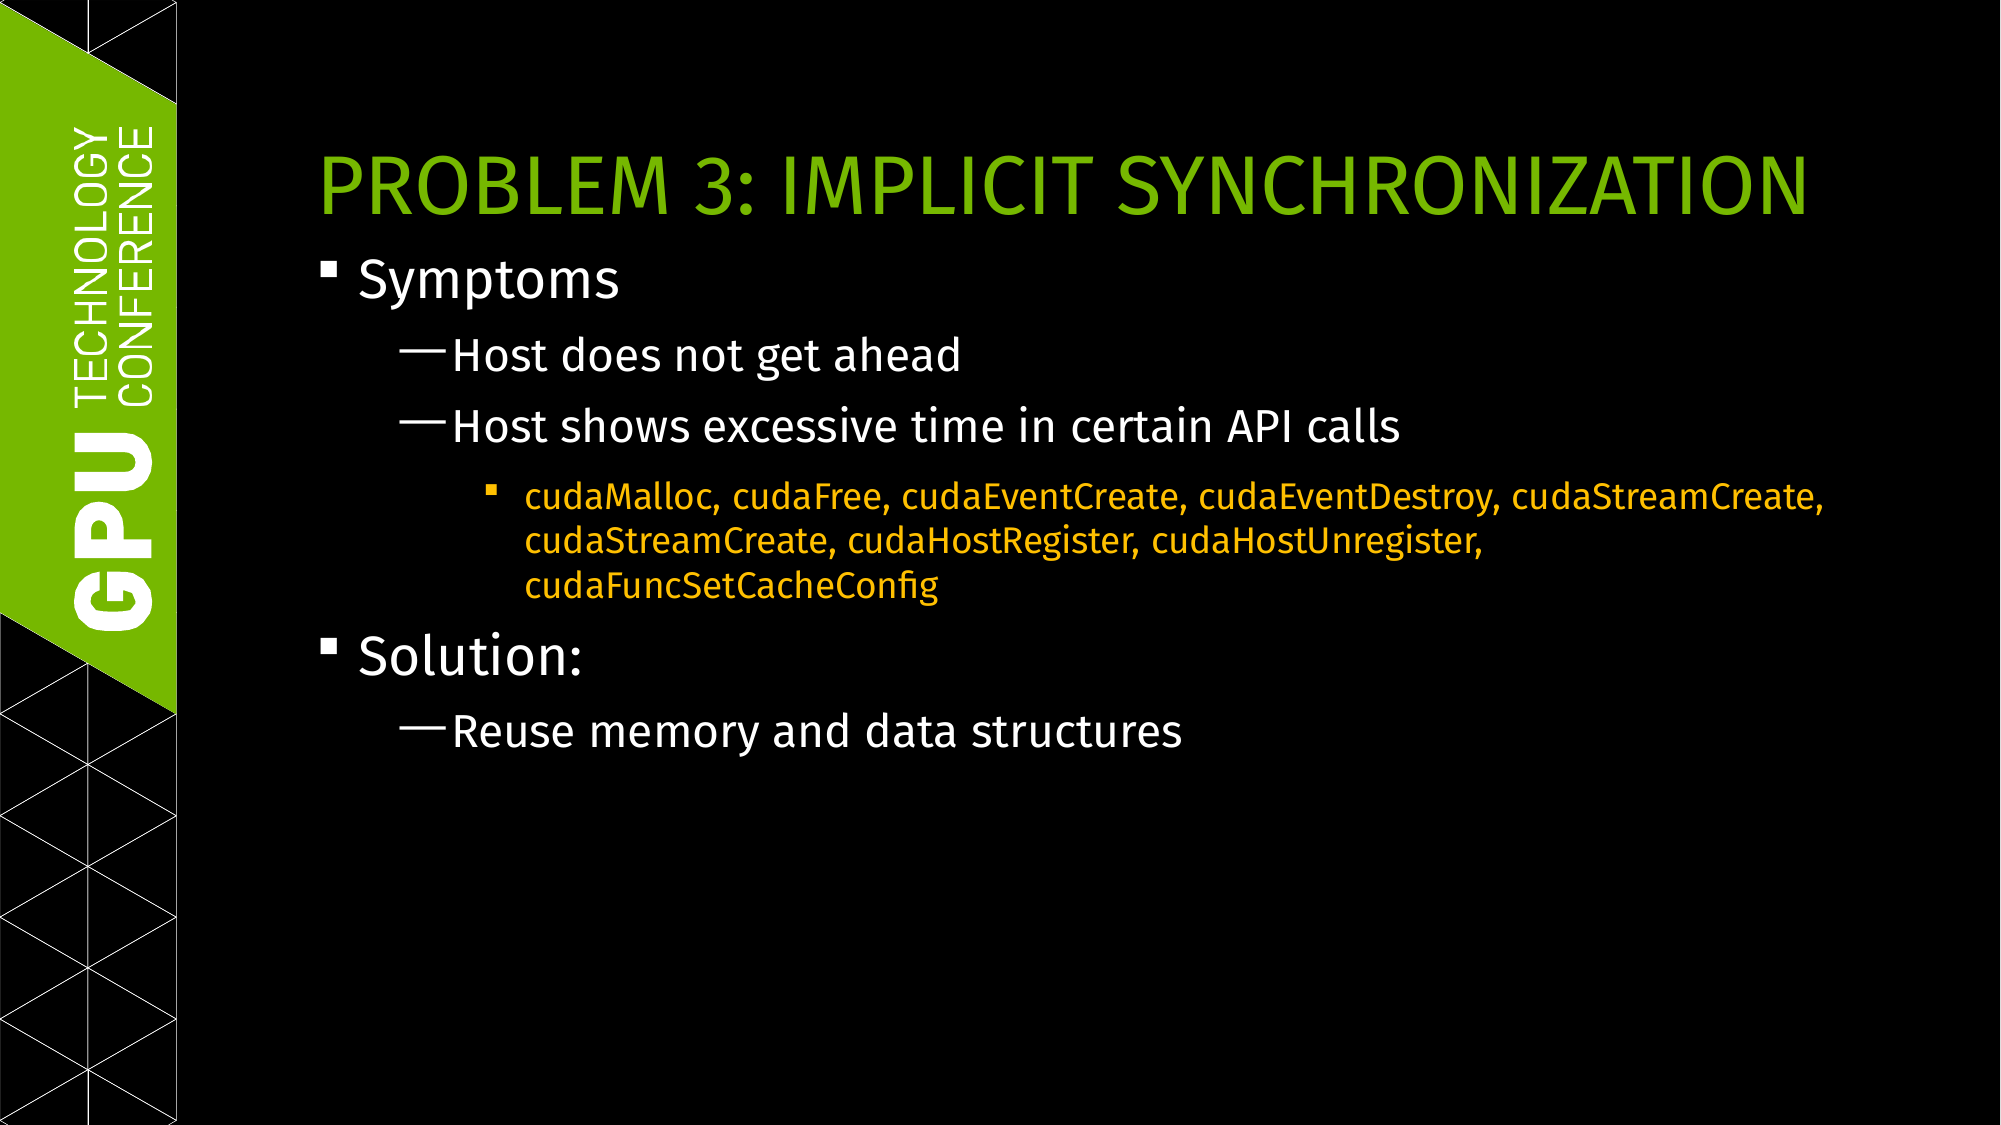

# PROBLEM 3: IMPLICIT SYNCHRONIZATION
Symptoms
Host does not get ahead
Host shows excessive time in certain API calls
cudaMalloc, cudaFree, cudaEventCreate, cudaEventDestroy, cudaStreamCreate,  cudaStreamCreate, cudaHostRegister, cudaHostUnregister,  cudaFuncSetCacheConfig
Solution:
Reuse memory and data structures